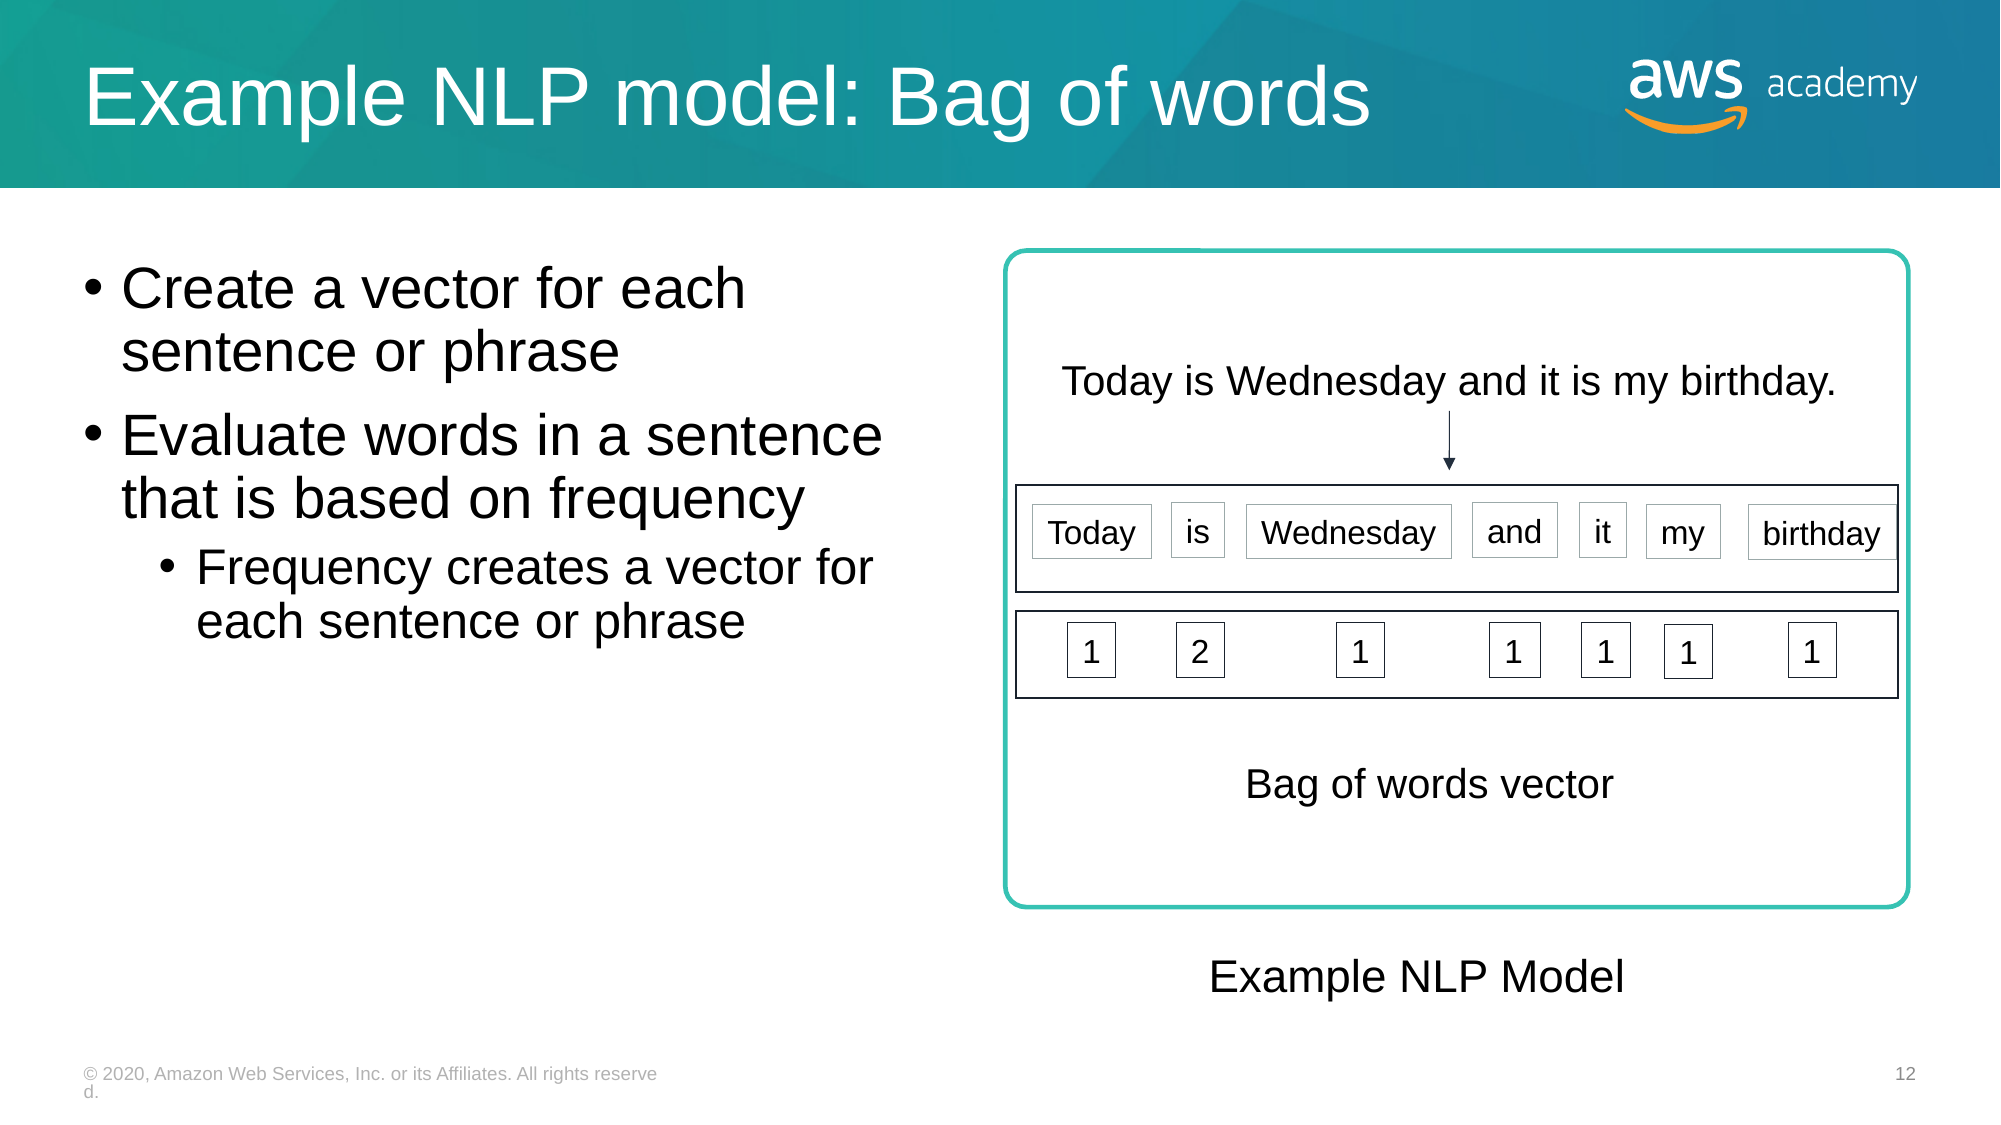

# Example NLP model: Bag of words
Create a vector for each sentence or phrase
Evaluate words in a sentence that is based on frequency
Frequency creates a vector for each sentence or phrase

Today is Wednesday and it is my birthday.

is
and
it
Today
Wednesday
my
birthday

1
2
1
1
1
1
1
Bag of words vector
Example NLP Model
© 2020, Amazon Web Services, Inc. or its Affiliates. All rights reserved.
12